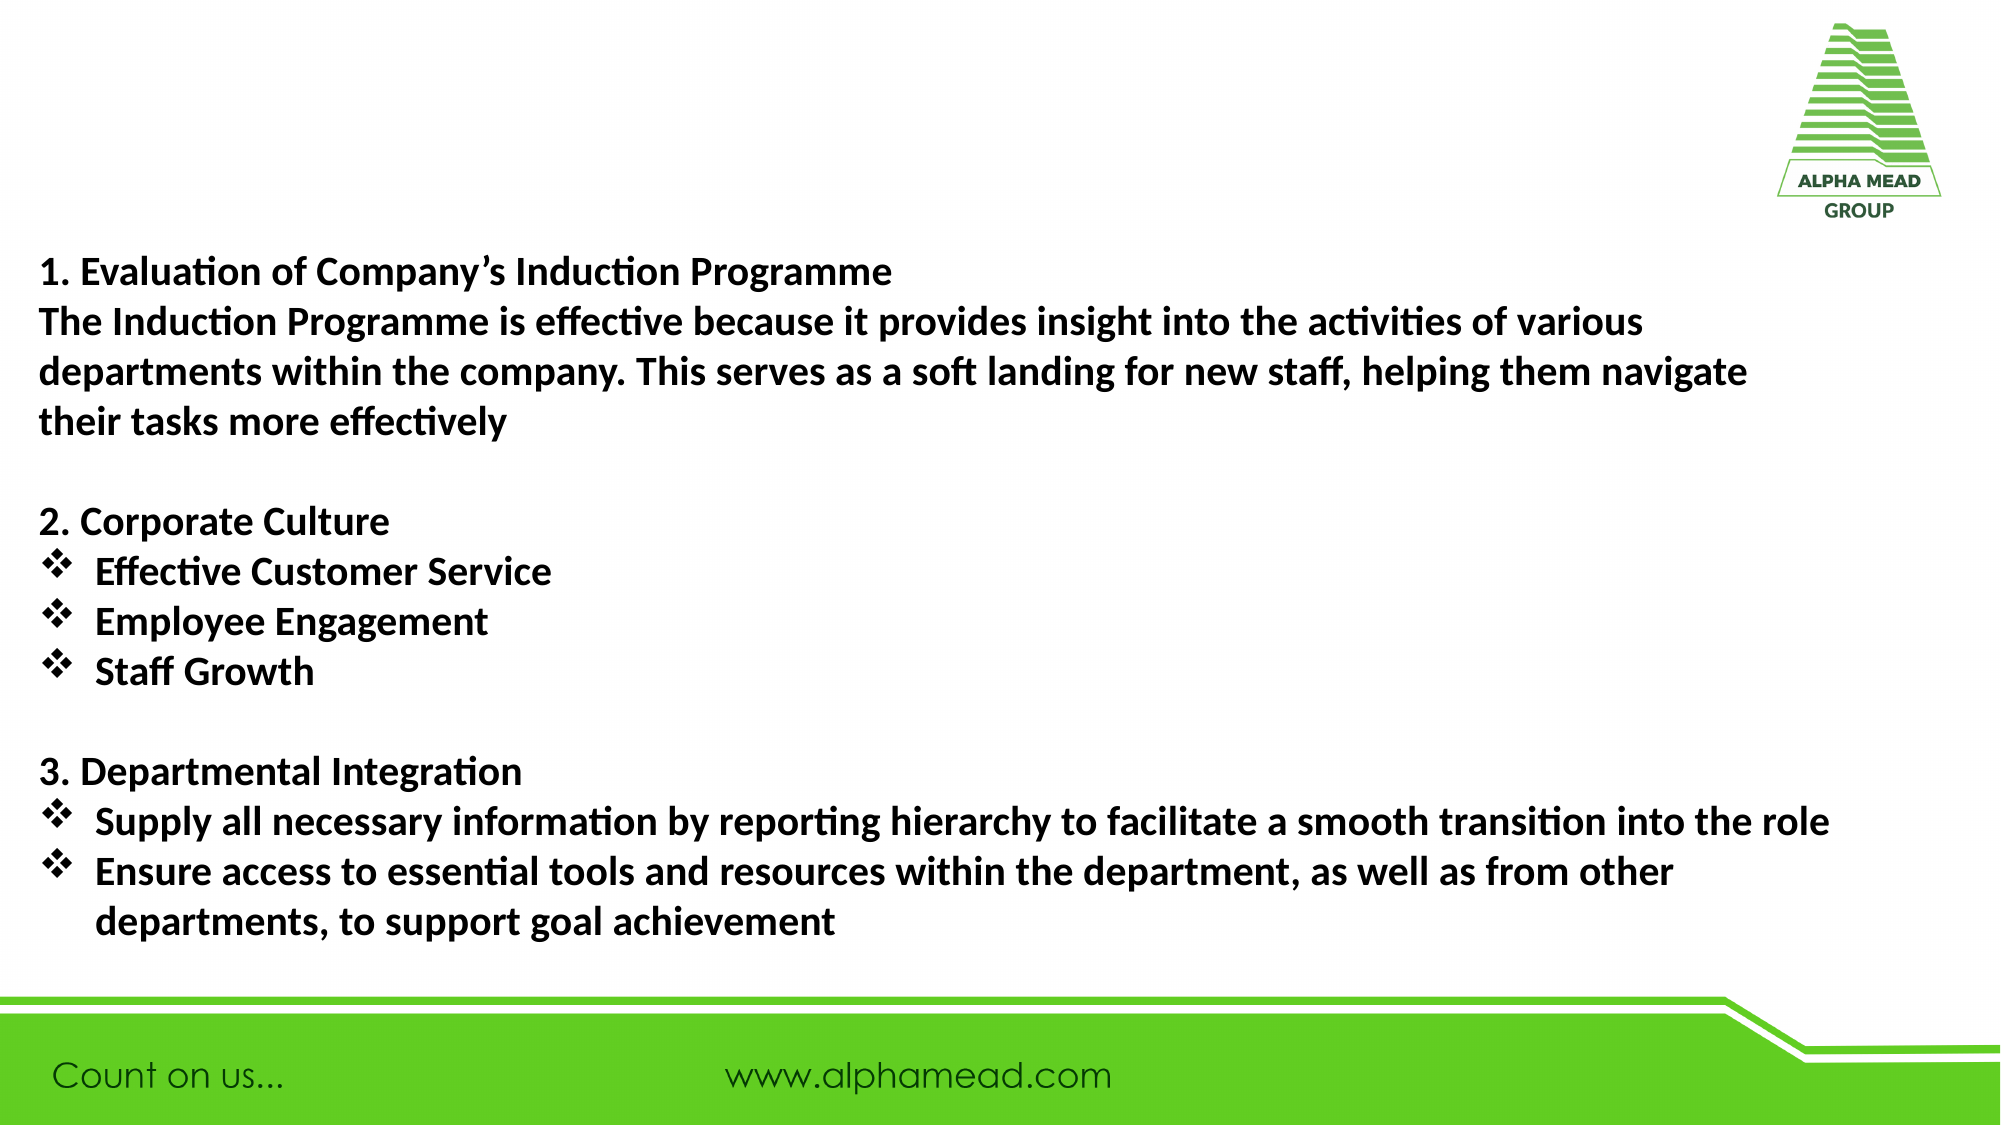

1. Evaluation of Company’s Induction Programme
The Induction Programme is effective because it provides insight into the activities of various departments within the company. This serves as a soft landing for new staff, helping them navigate their tasks more effectively

2. Corporate Culture
Effective Customer Service
Employee Engagement
Staff Growth

3. Departmental Integration
Supply all necessary information by reporting hierarchy to facilitate a smooth transition into the role
Ensure access to essential tools and resources within the department, as well as from other departments, to support goal achievement